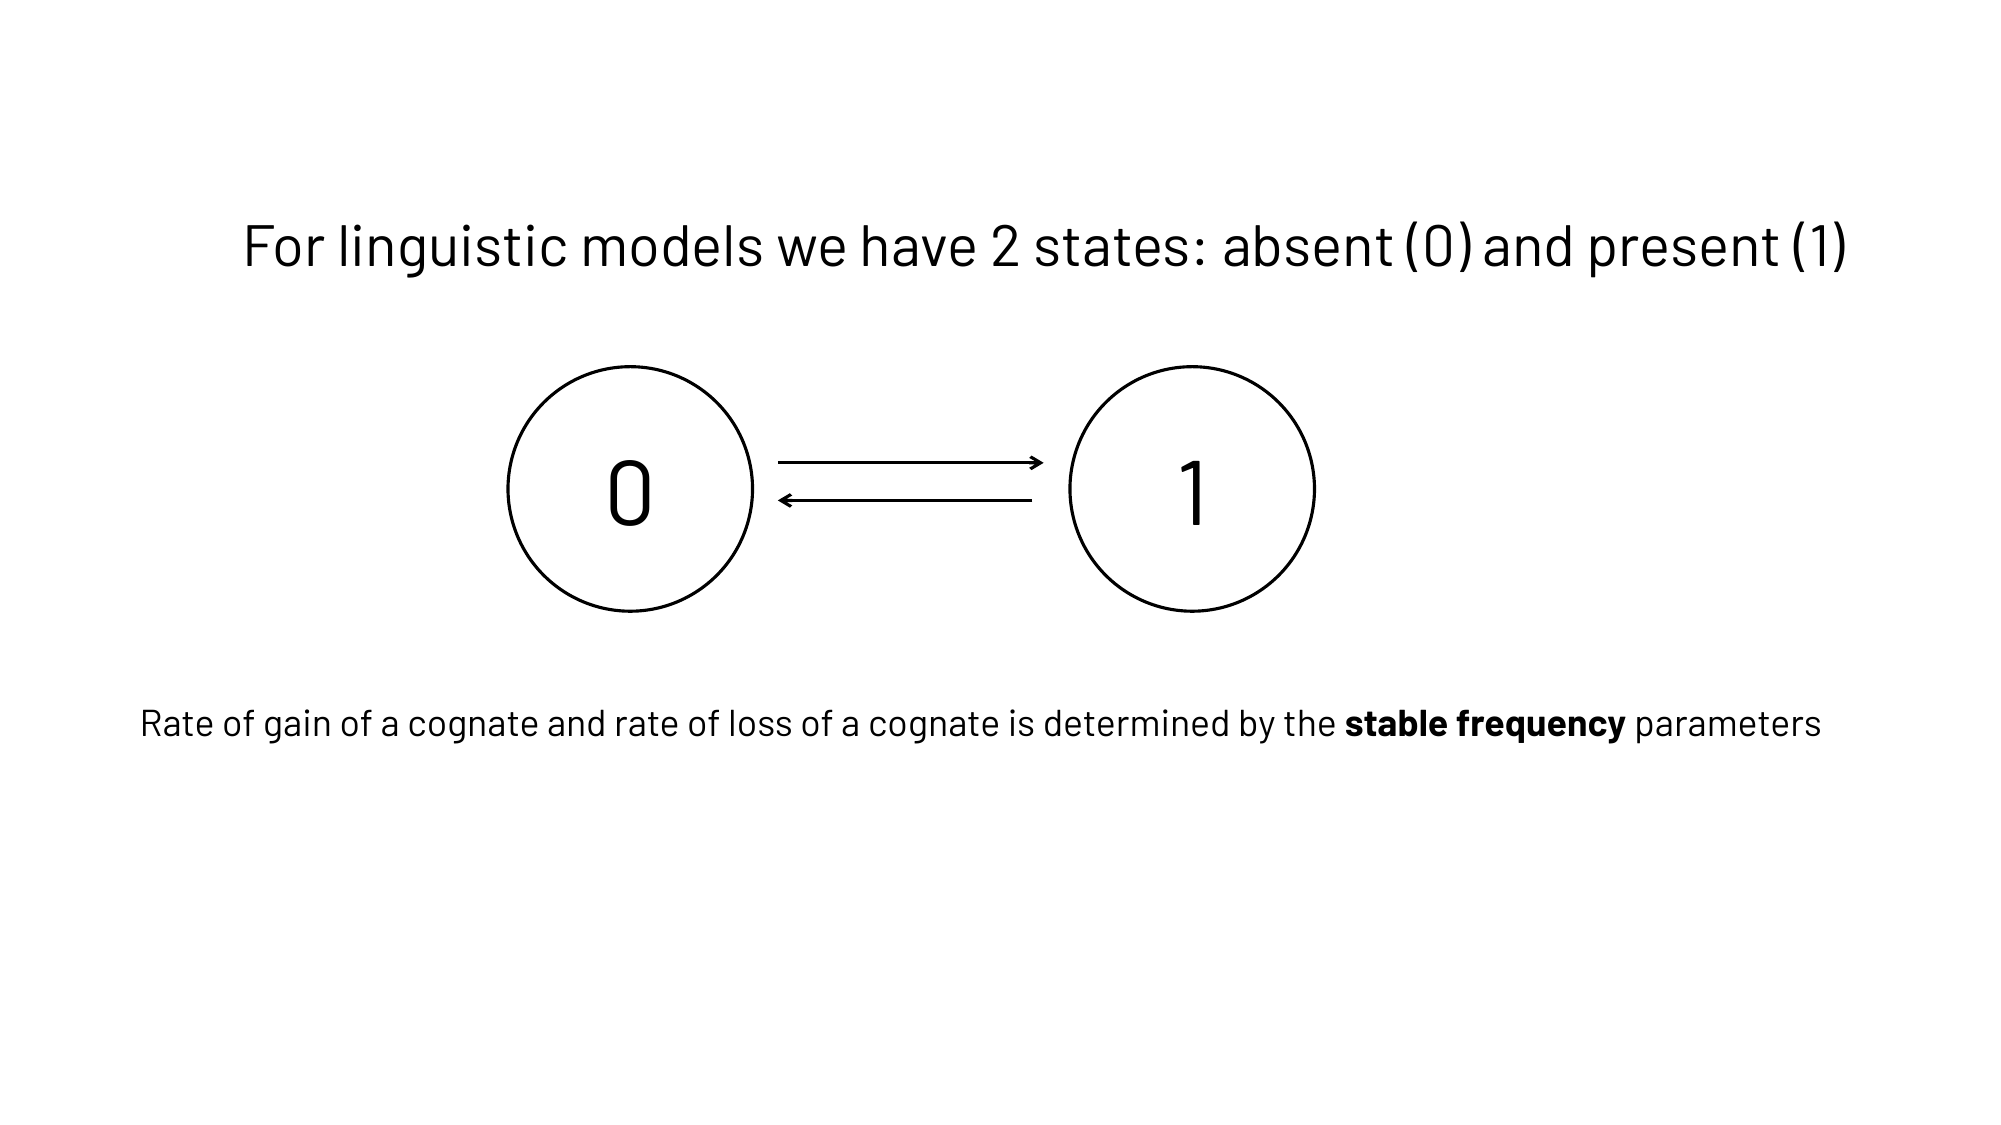

For linguistic models we have 2 states: absent (0) and present (1)
0
1
Rate of gain of a cognate and rate of loss of a cognate is determined by the stable frequency parameters